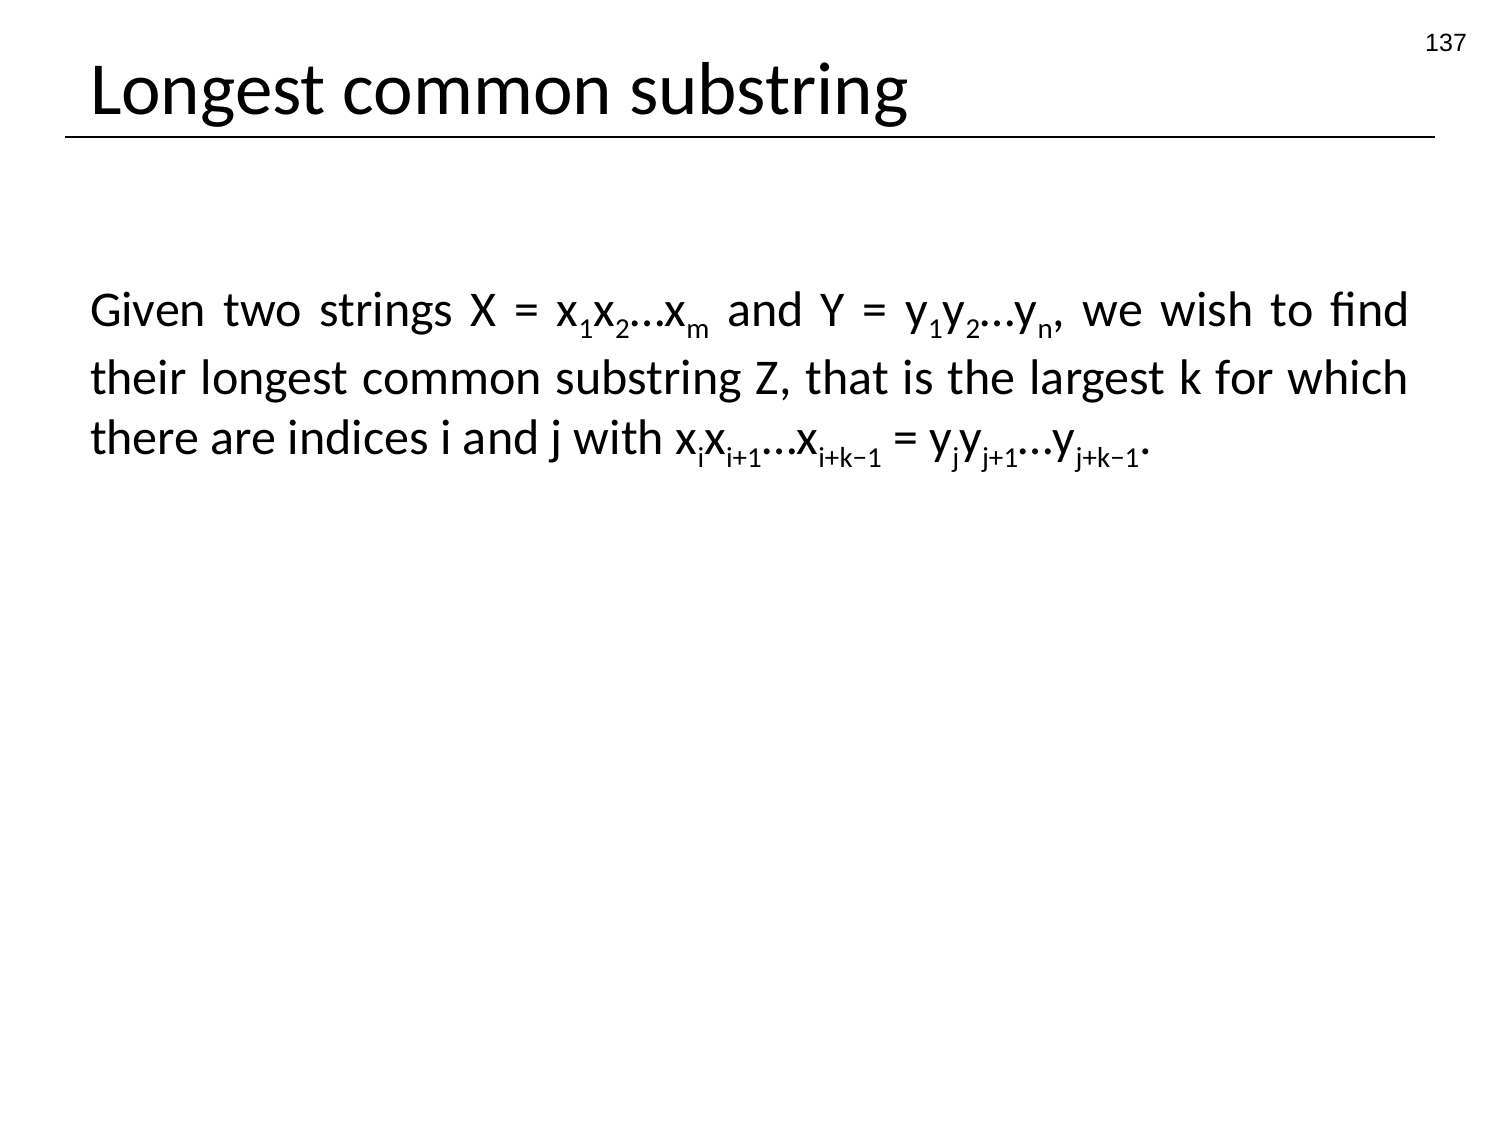

137
# Longest common substring

Given two strings X = x1x2…xm and Y = y1y2…yn, we wish to find their longest common substring Z, that is the largest k for which there are indices i and j with xixi+1…xi+k−1 = yjyj+1…yj+k−1.